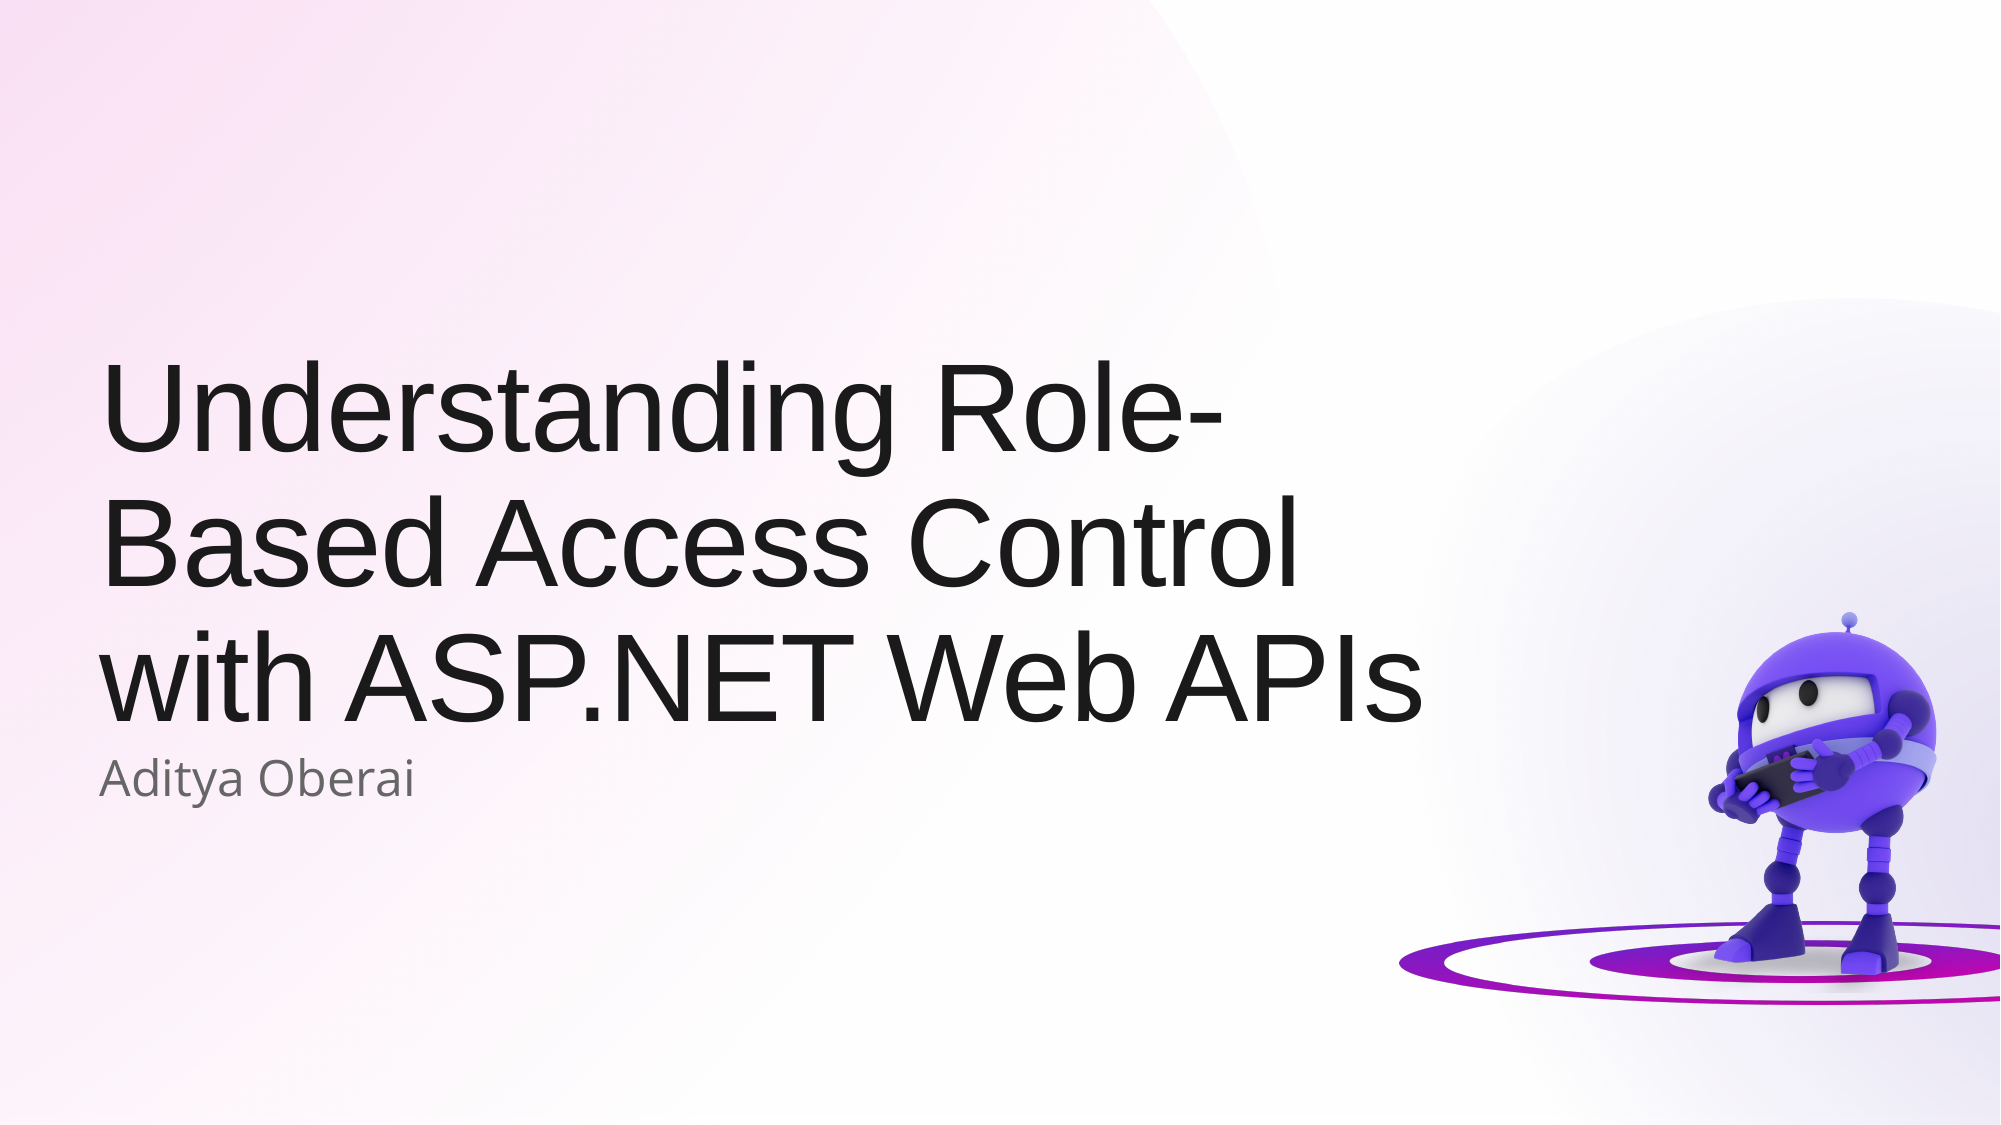

# Understanding Role-Based Access Control with ASP.NET Web APIs
Aditya Oberai